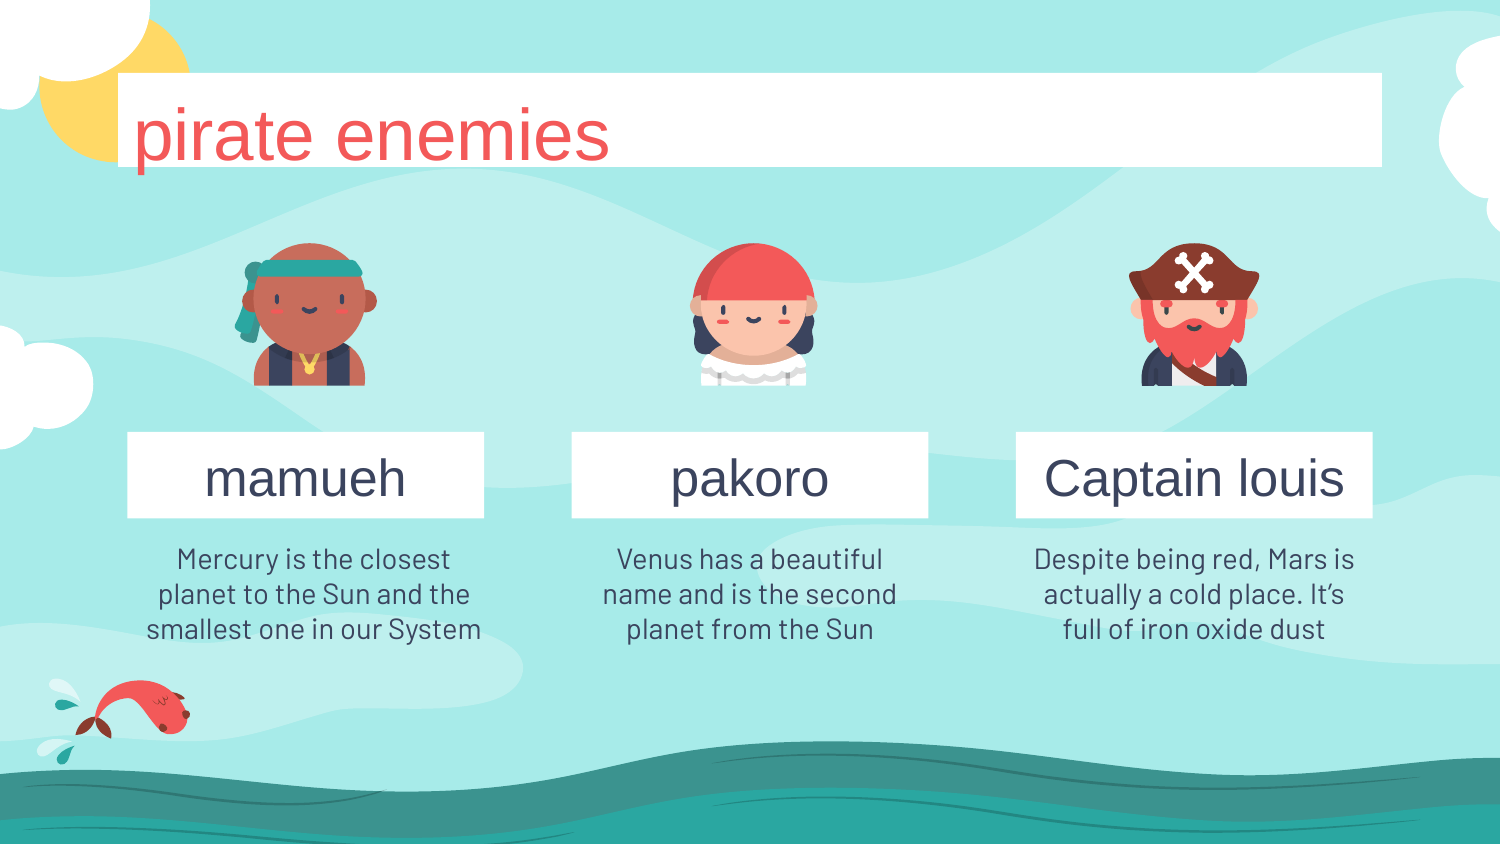

pirate enemies

# mamueh
pakoro
Captain louis
Mercury is the closest planet to the Sun and the smallest one in our System
Venus has a beautiful name and is the second planet from the Sun
Despite being red, Mars is actually a cold place. It’s full of iron oxide dust